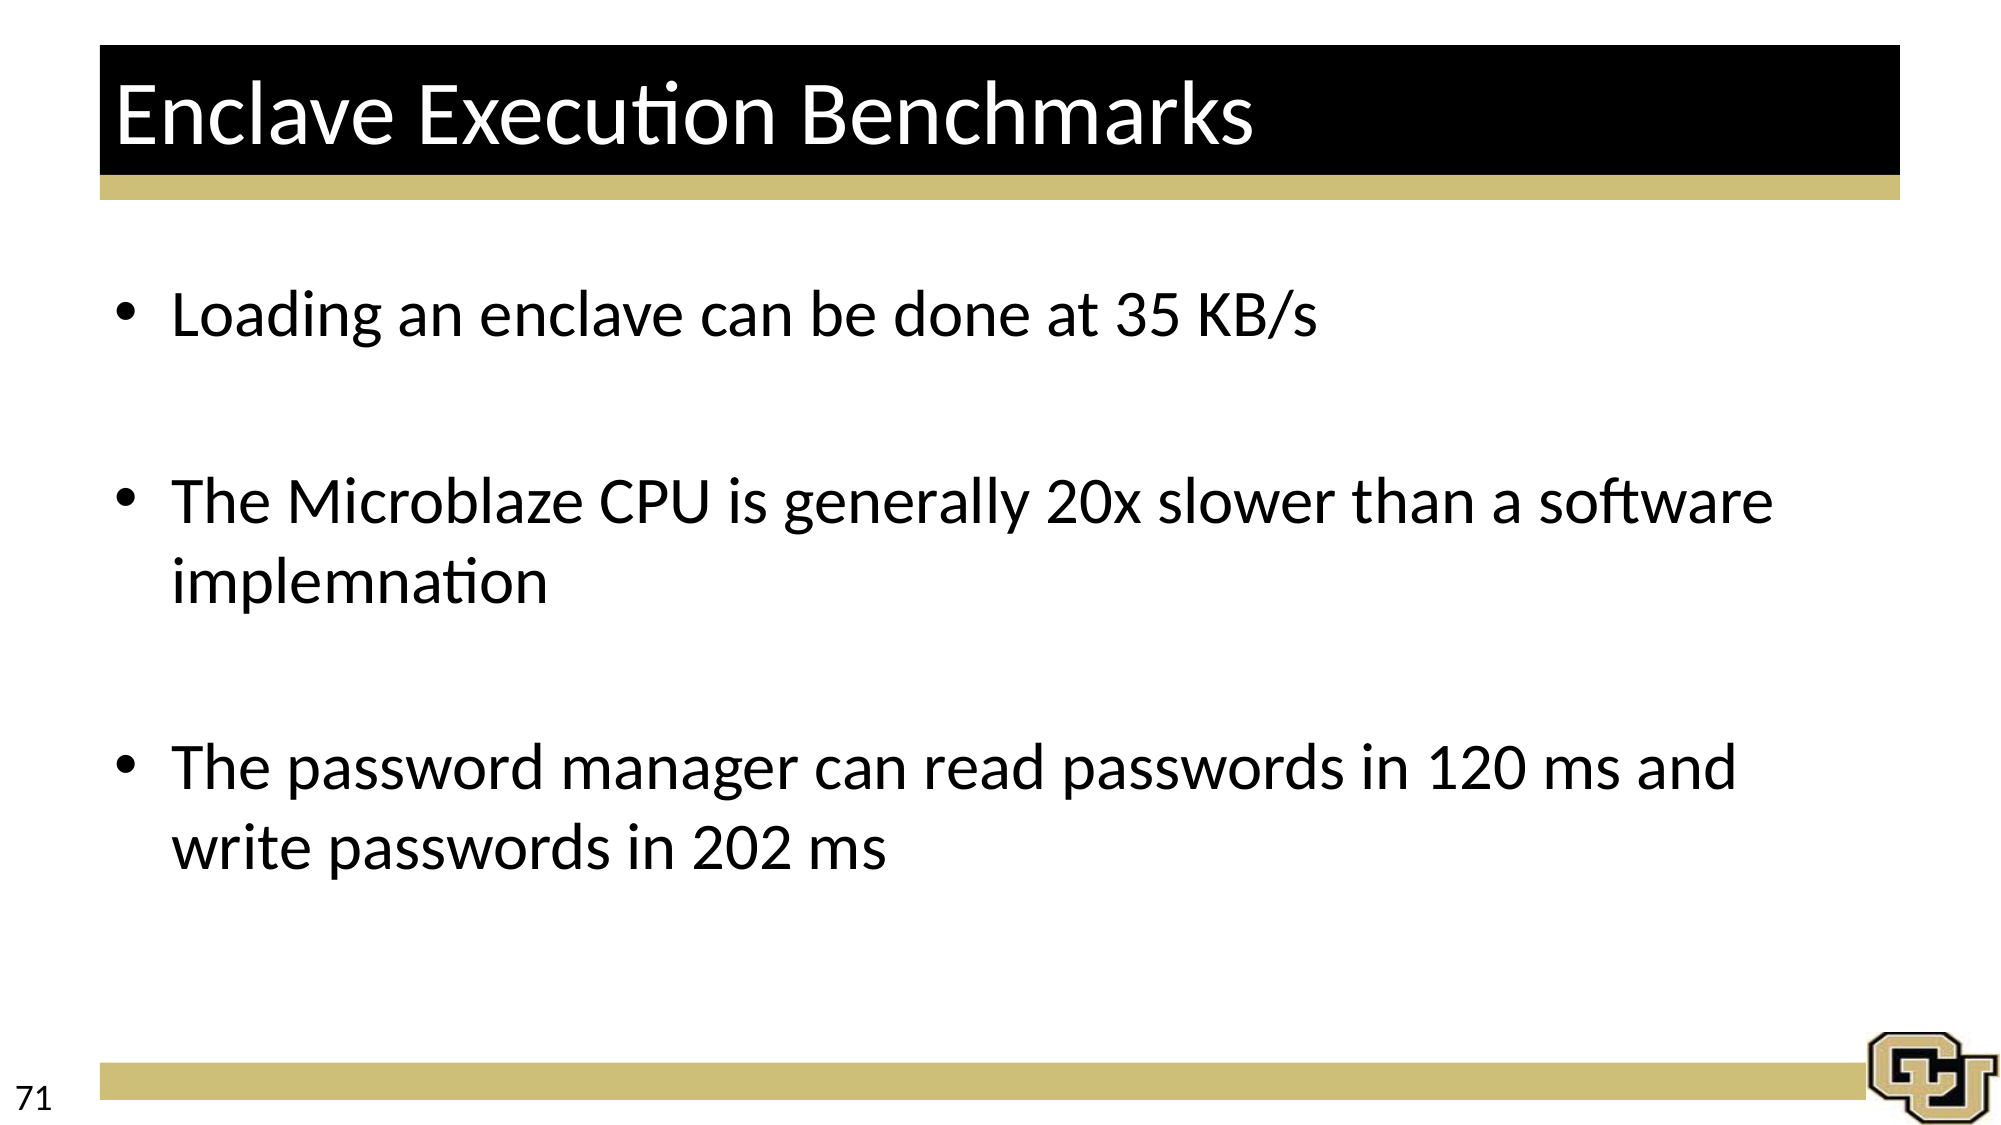

# Enclave Execution Benchmarks
Loading an enclave can be done at 35 KB/s

The Microblaze CPU is generally 20x slower than a software implemnation

The password manager can read passwords in 120 ms and write passwords in 202 ms
71